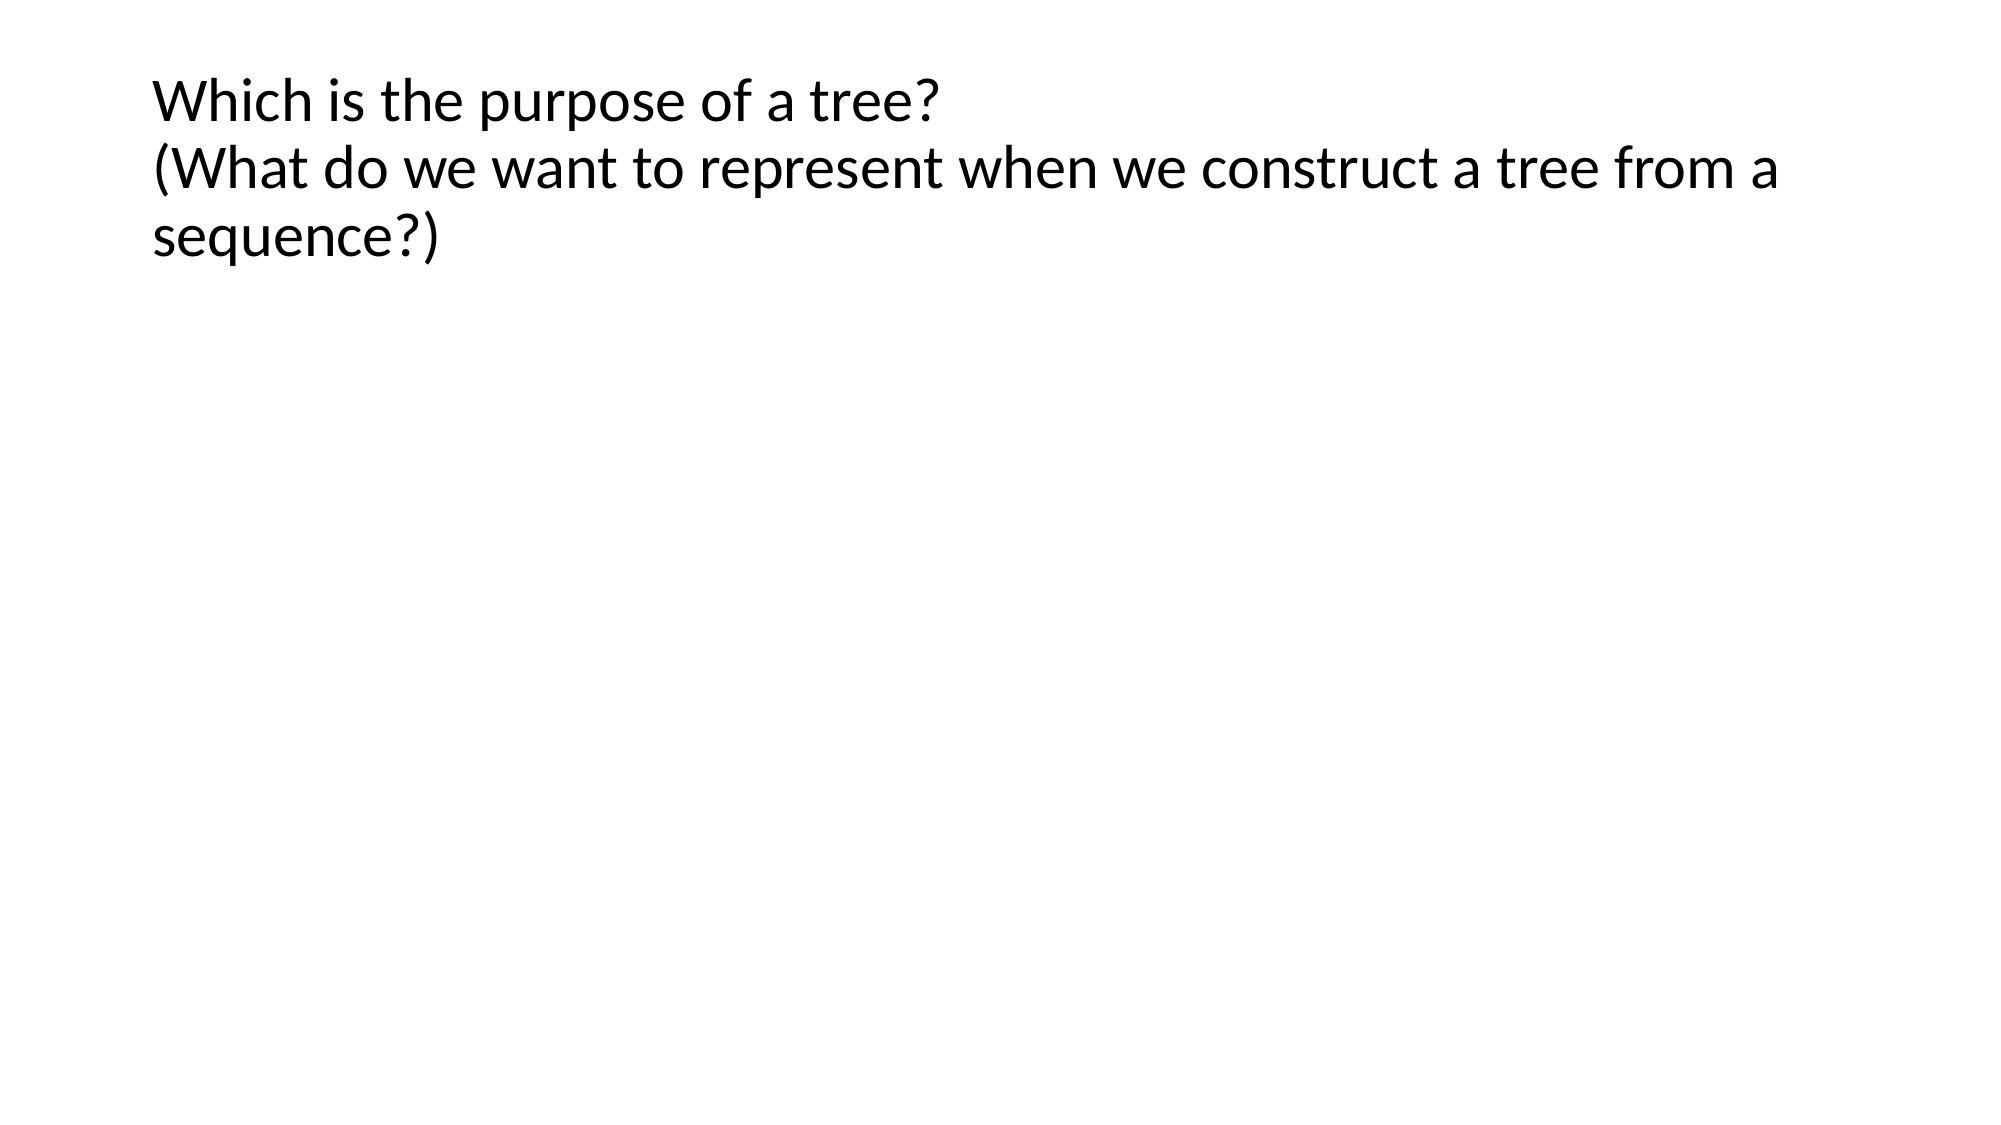

# Which is the purpose of a tree? (What do we want to represent when we construct a tree from a sequence?)